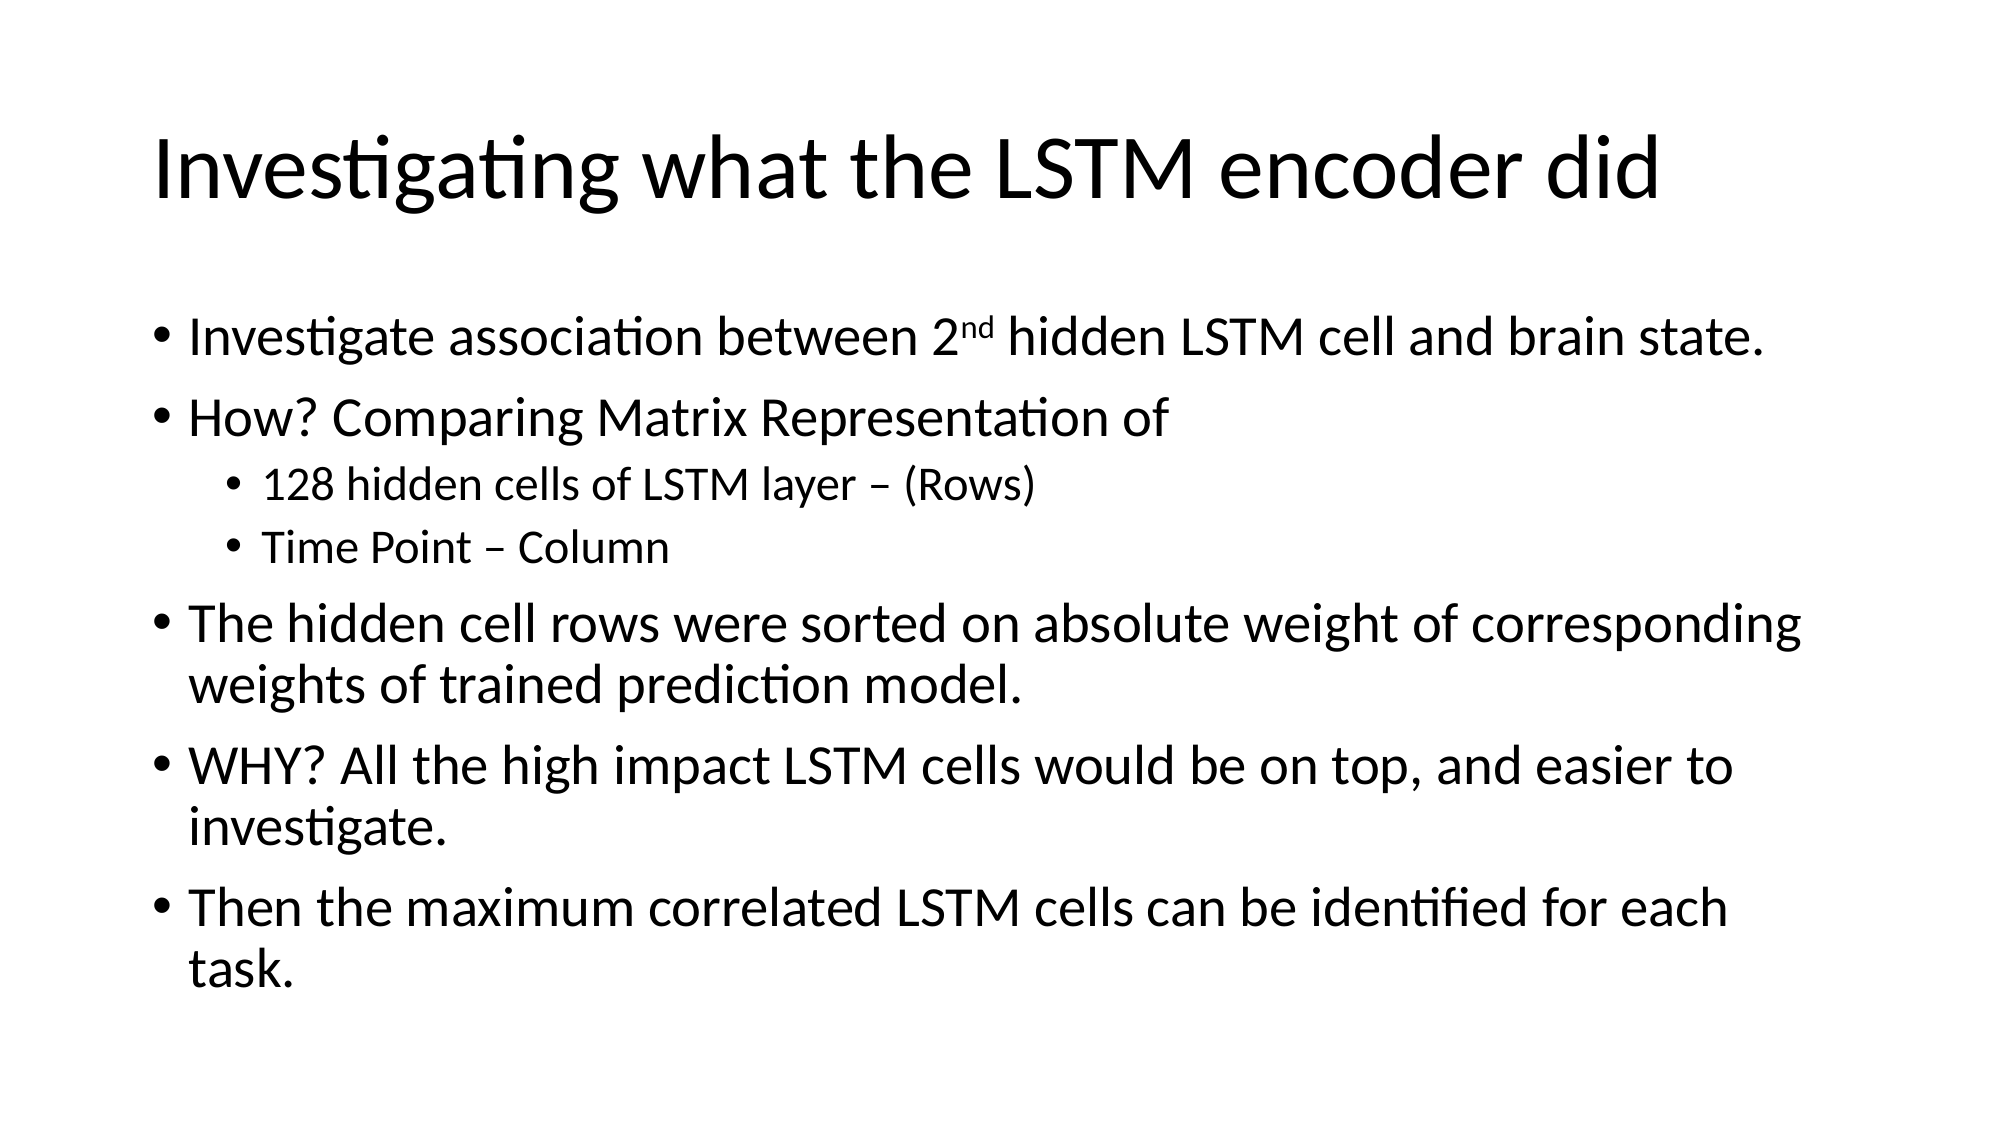

# Investigating what the LSTM encoder did
Investigate association between 2nd hidden LSTM cell and brain state.
How? Comparing Matrix Representation of
128 hidden cells of LSTM layer – (Rows)
Time Point – Column
The hidden cell rows were sorted on absolute weight of corresponding weights of trained prediction model.
WHY? All the high impact LSTM cells would be on top, and easier to investigate.
Then the maximum correlated LSTM cells can be identified for each task.